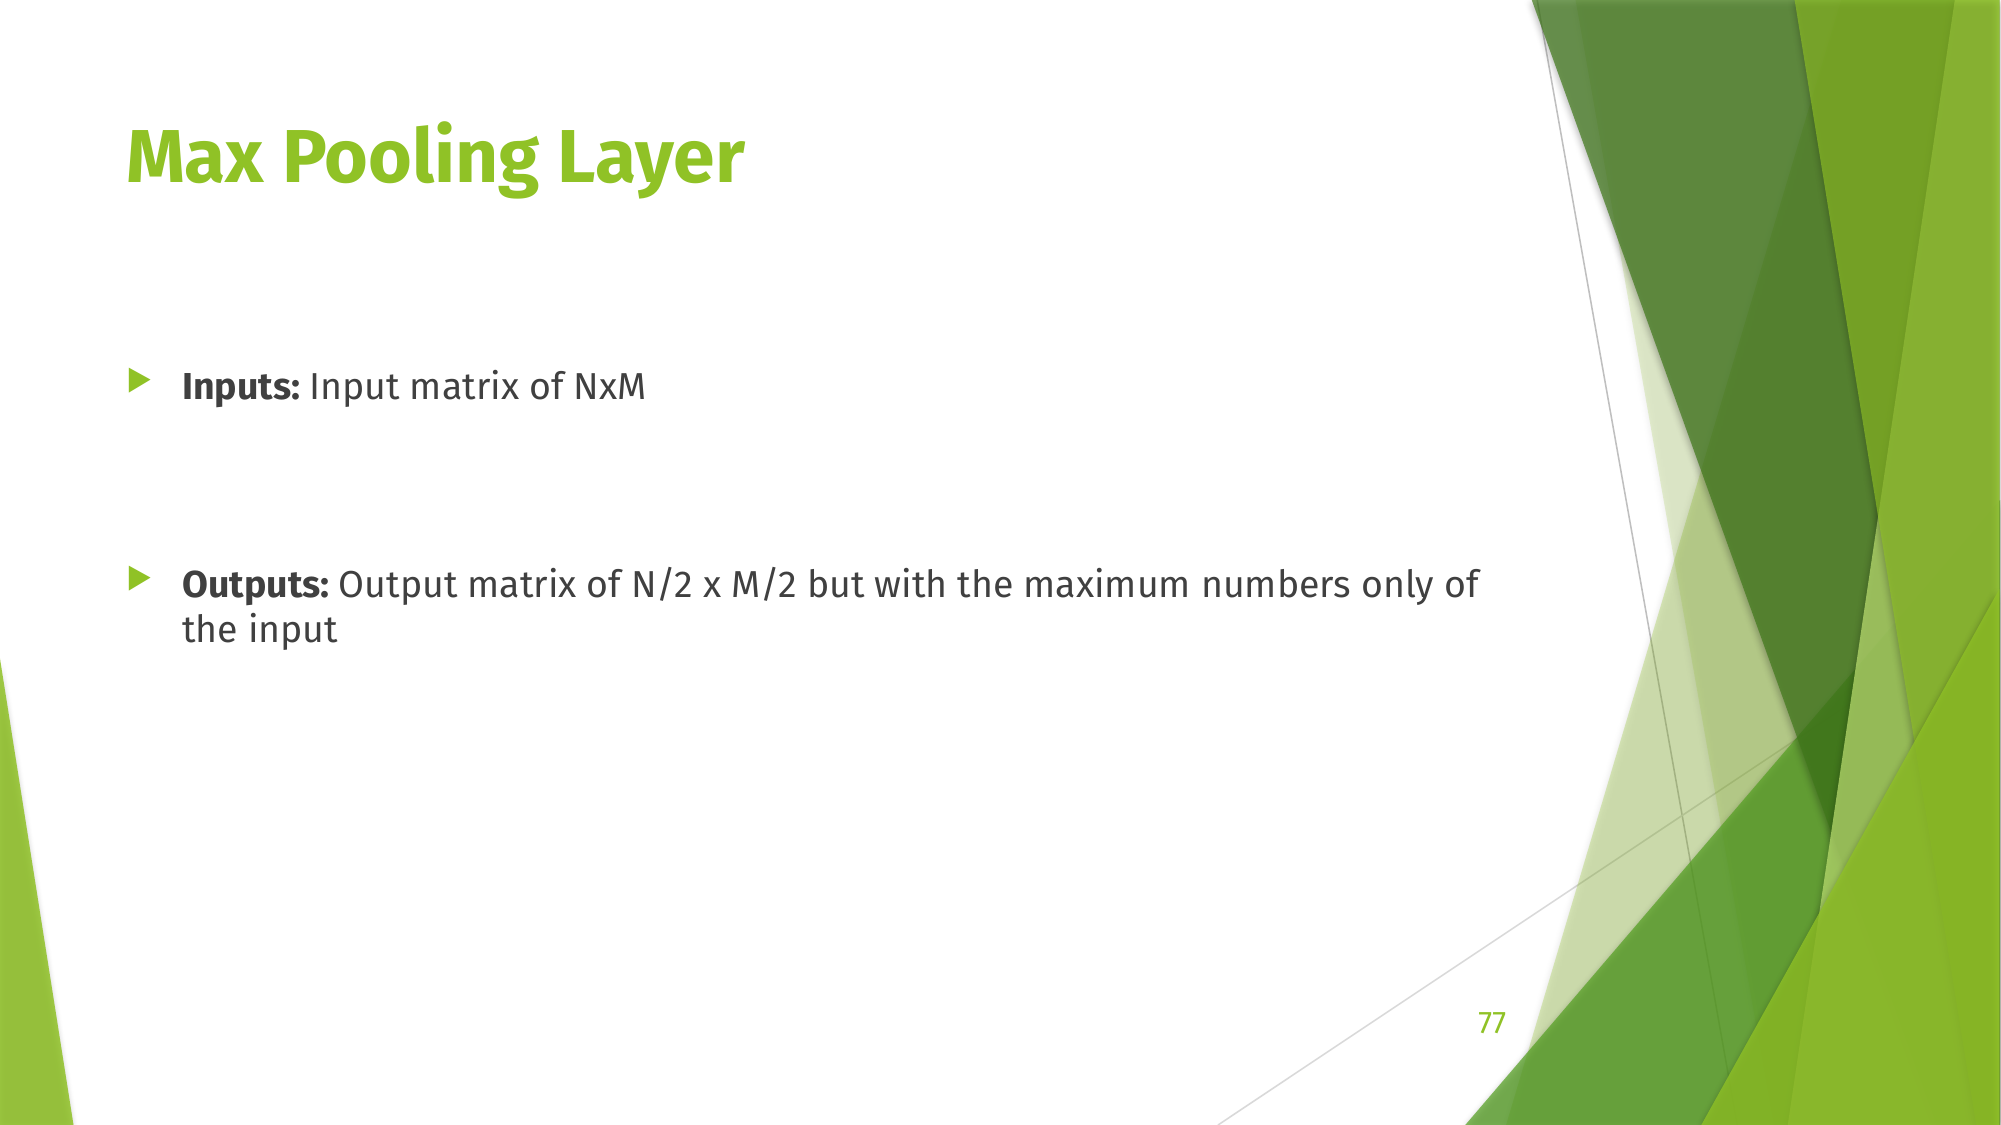

# Max Pooling Layer
Inputs: Input matrix of NxM

Outputs: Output matrix of N/2 x M/2 but with the maximum numbers only of the input

77